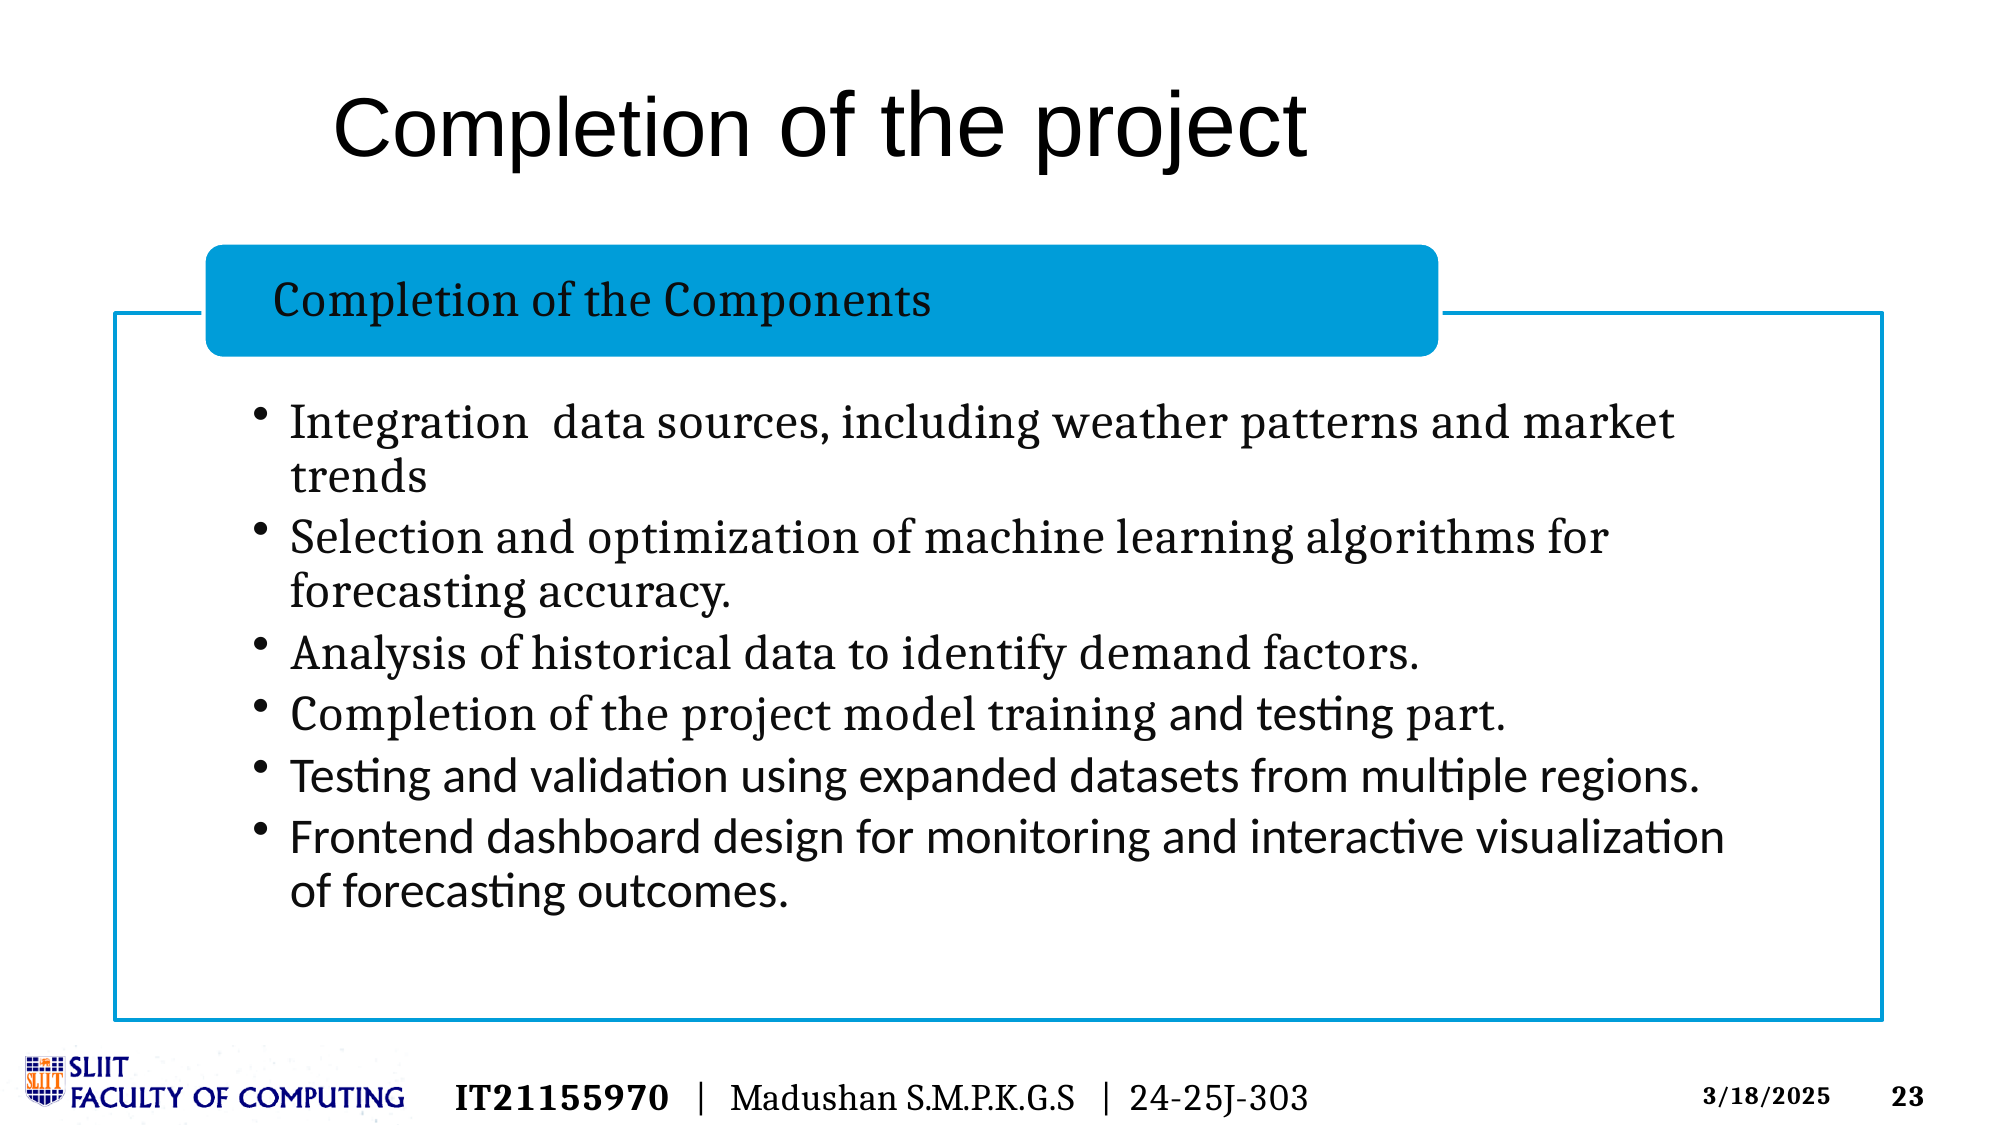

3/18/2025
# Completion of the project
Integration  data sources, including weather patterns and market trends
Selection and optimization of machine learning algorithms for forecasting accuracy.
Analysis of historical data to identify demand factors.
Completion of the project model training and testing part.
Testing and validation using expanded datasets from multiple regions.
Frontend dashboard design for monitoring and interactive visualization of forecasting outcomes.

 Completion of the Components
IT21155970   |   Madushan S.M.P.K.G.S   |  24-25J-303